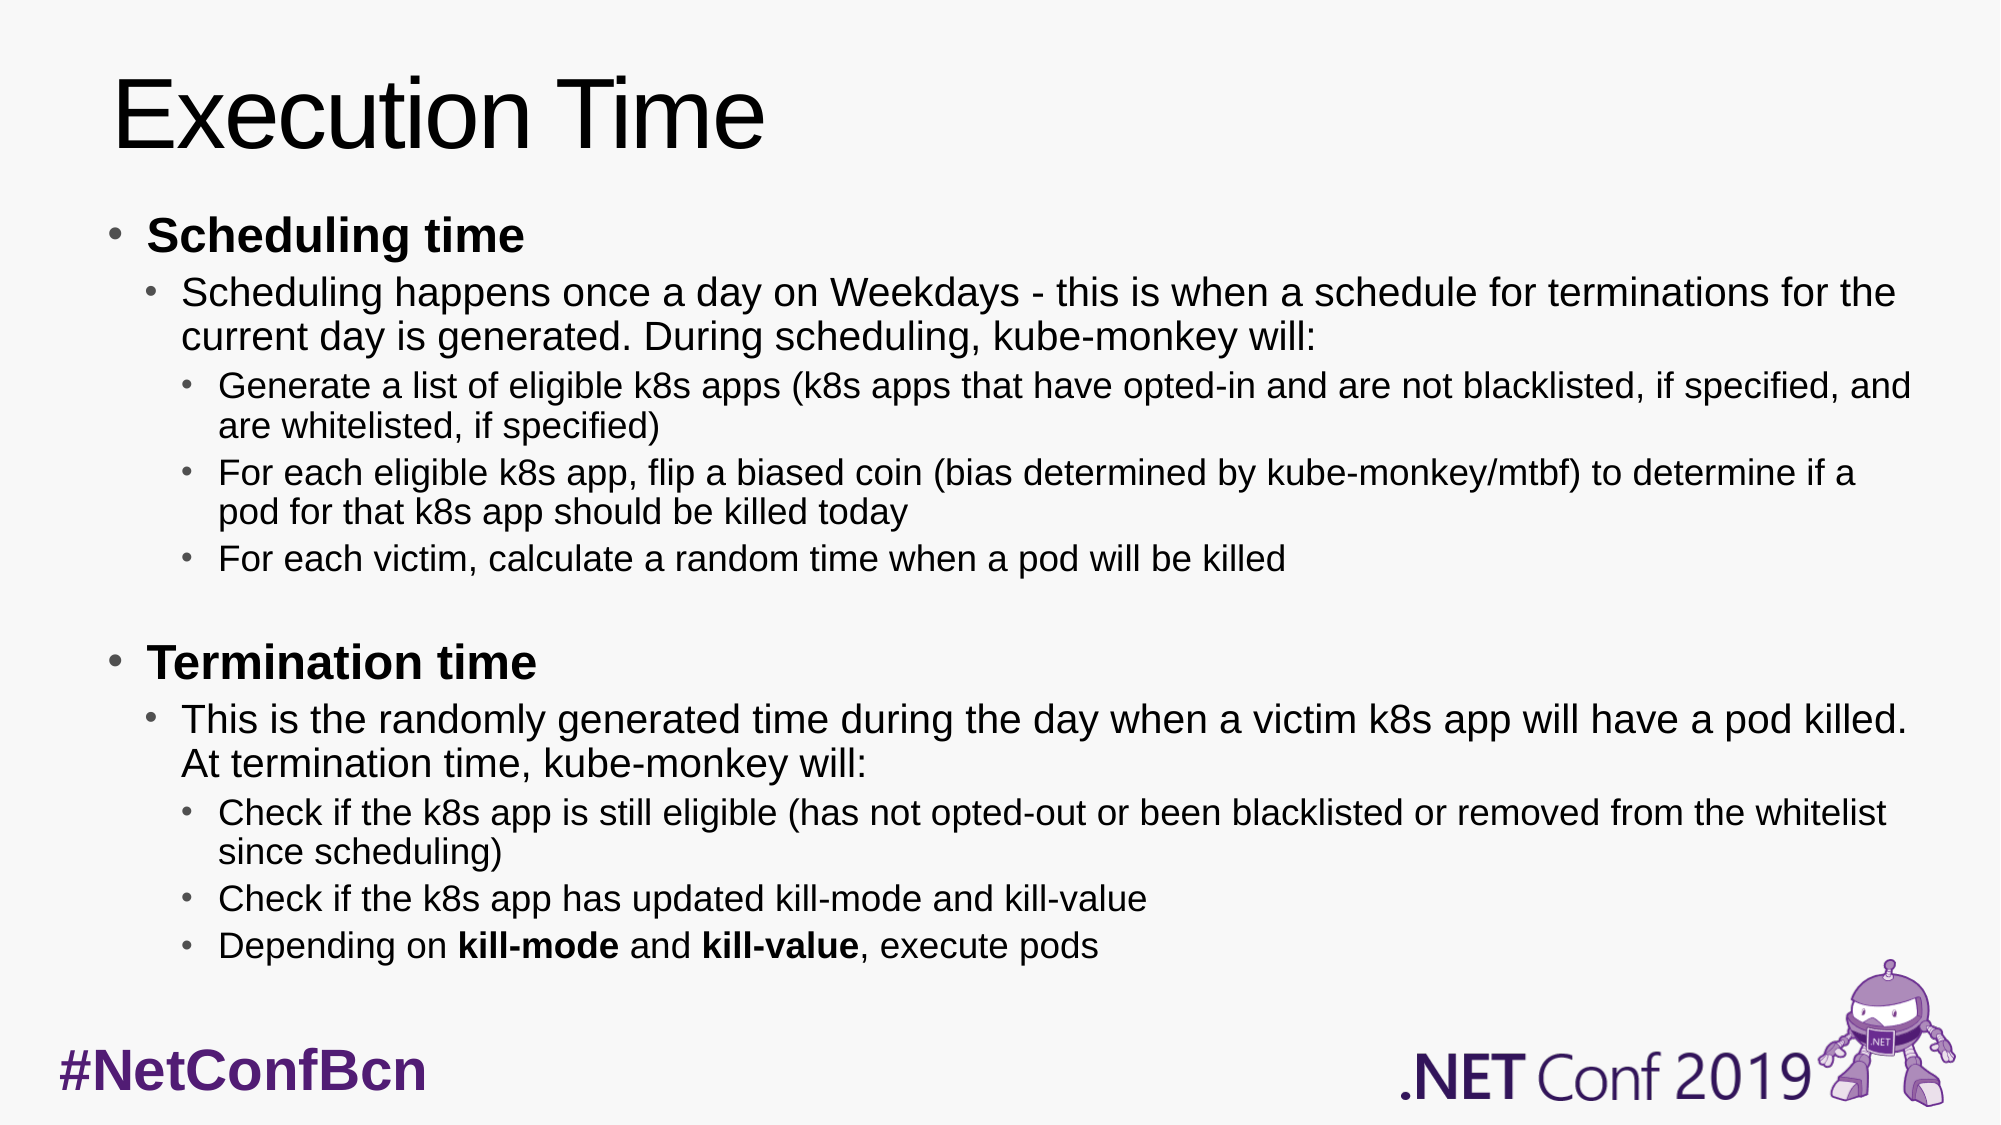

Execution Time
Scheduling time
Scheduling happens once a day on Weekdays - this is when a schedule for terminations for the current day is generated. During scheduling, kube-monkey will:
Generate a list of eligible k8s apps (k8s apps that have opted-in and are not blacklisted, if specified, and are whitelisted, if specified)
For each eligible k8s app, flip a biased coin (bias determined by kube-monkey/mtbf) to determine if a pod for that k8s app should be killed today
For each victim, calculate a random time when a pod will be killed

Termination time
This is the randomly generated time during the day when a victim k8s app will have a pod killed. At termination time, kube-monkey will:
Check if the k8s app is still eligible (has not opted-out or been blacklisted or removed from the whitelist since scheduling)
Check if the k8s app has updated kill-mode and kill-value
Depending on kill-mode and kill-value, execute pods